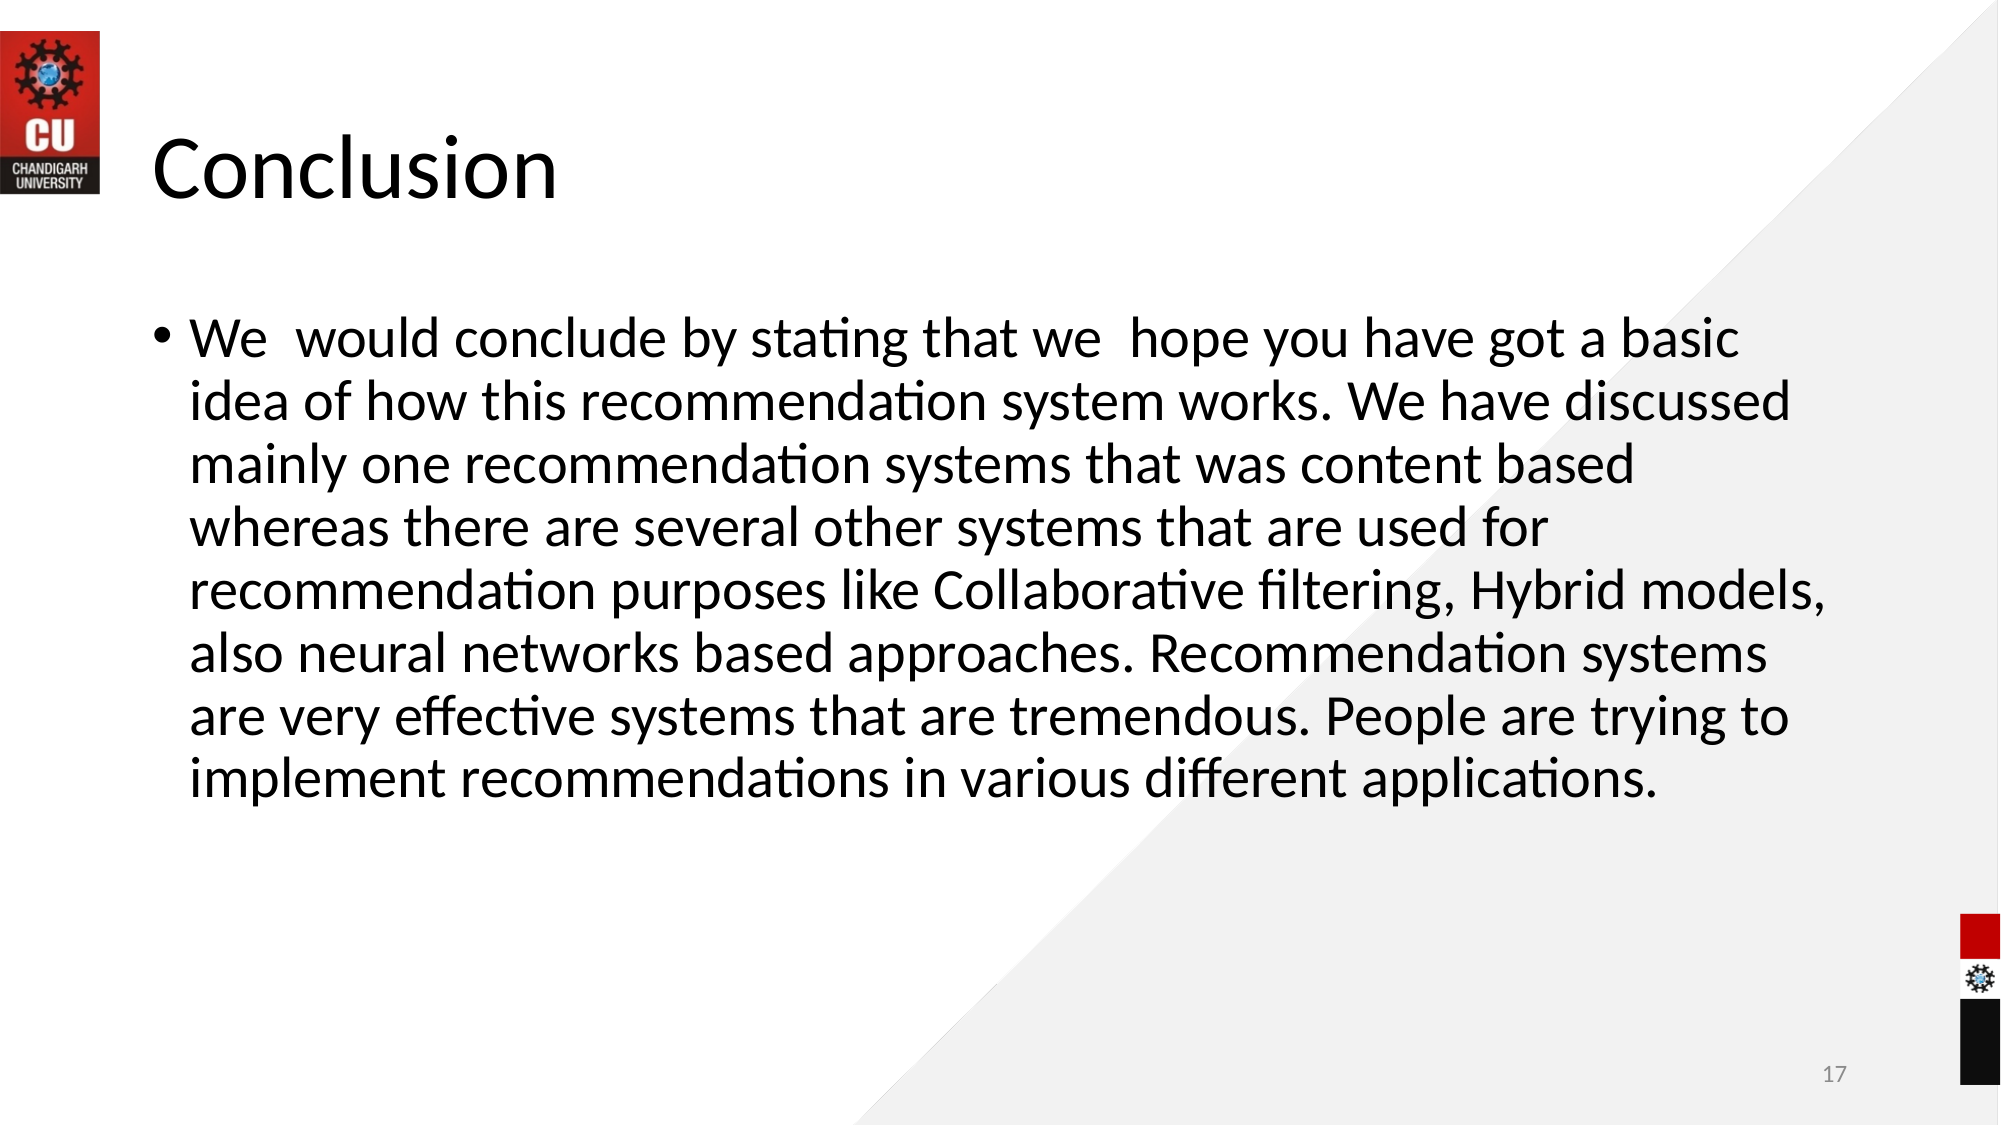

# Conclusion
We  would conclude by stating that we  hope you have got a basic idea of how this recommendation system works. We have discussed mainly one recommendation systems that was content based whereas there are several other systems that are used for recommendation purposes like Collaborative filtering, Hybrid models, also neural networks based approaches. Recommendation systems are very effective systems that are tremendous. People are trying to implement recommendations in various different applications.
17